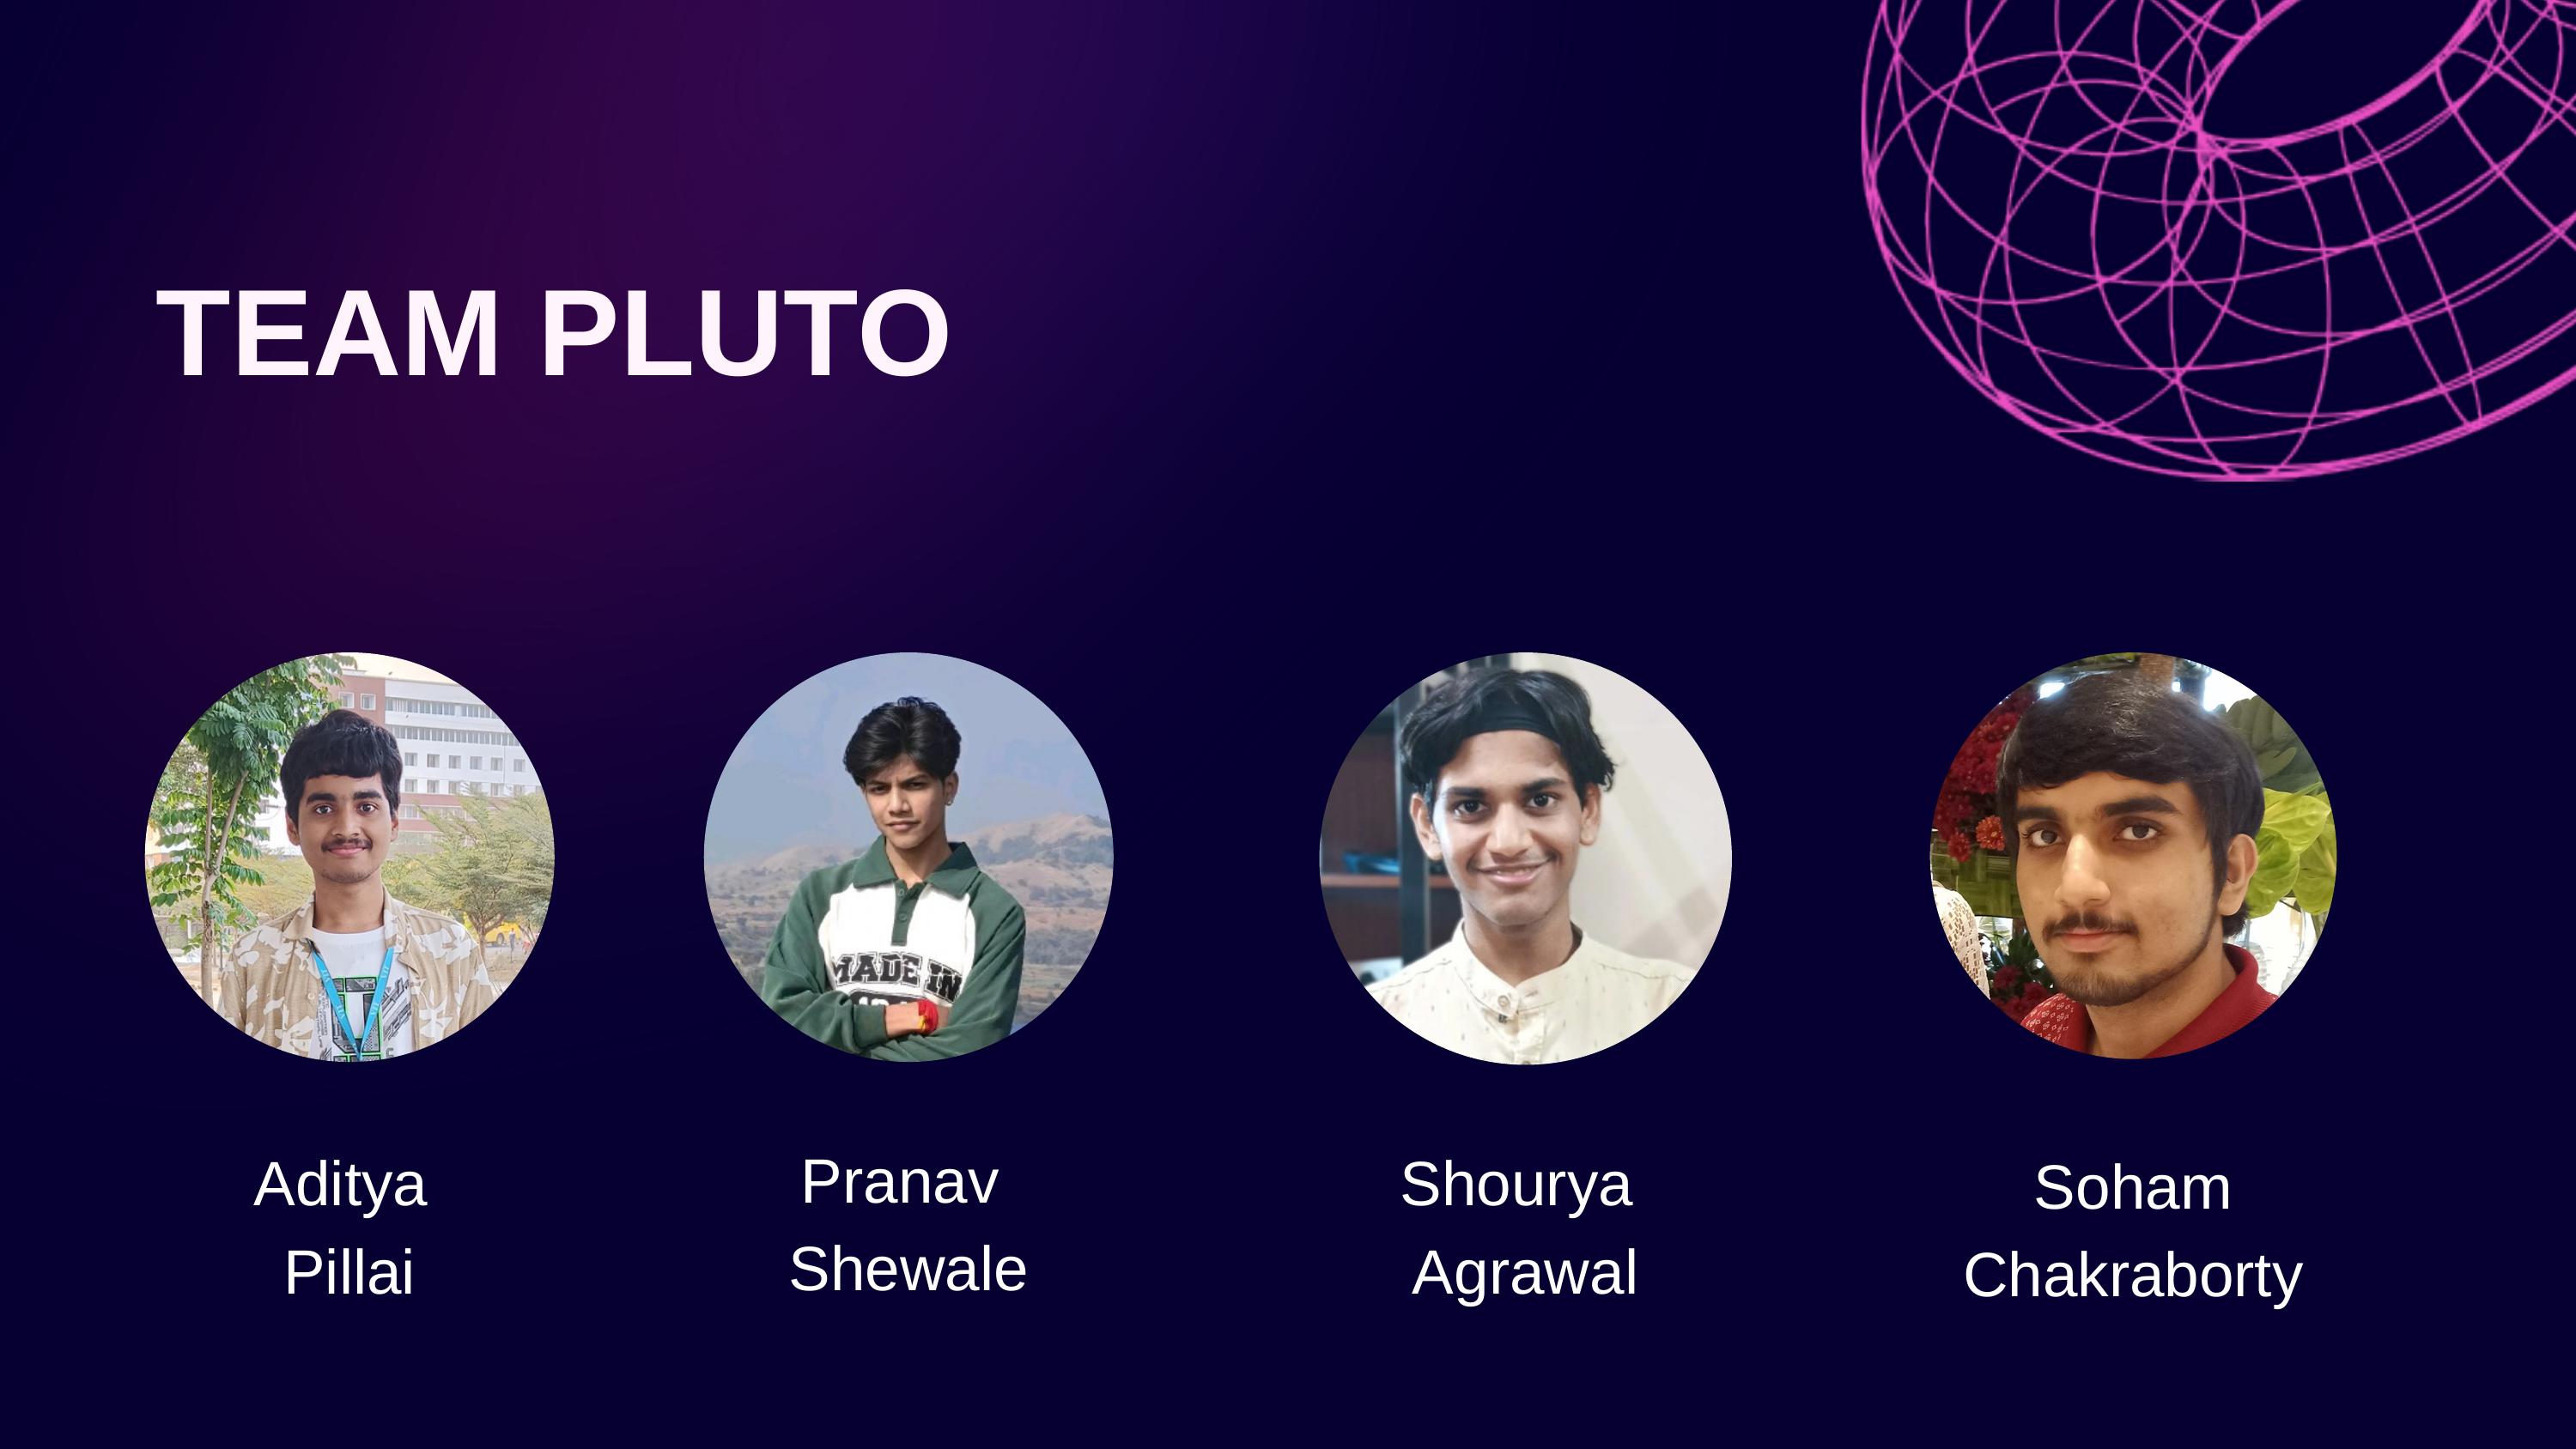

TEAM PLUTO

Aditya
Pillai

Pranav
Shewale

Shourya
Agrawal

Soham Chakraborty